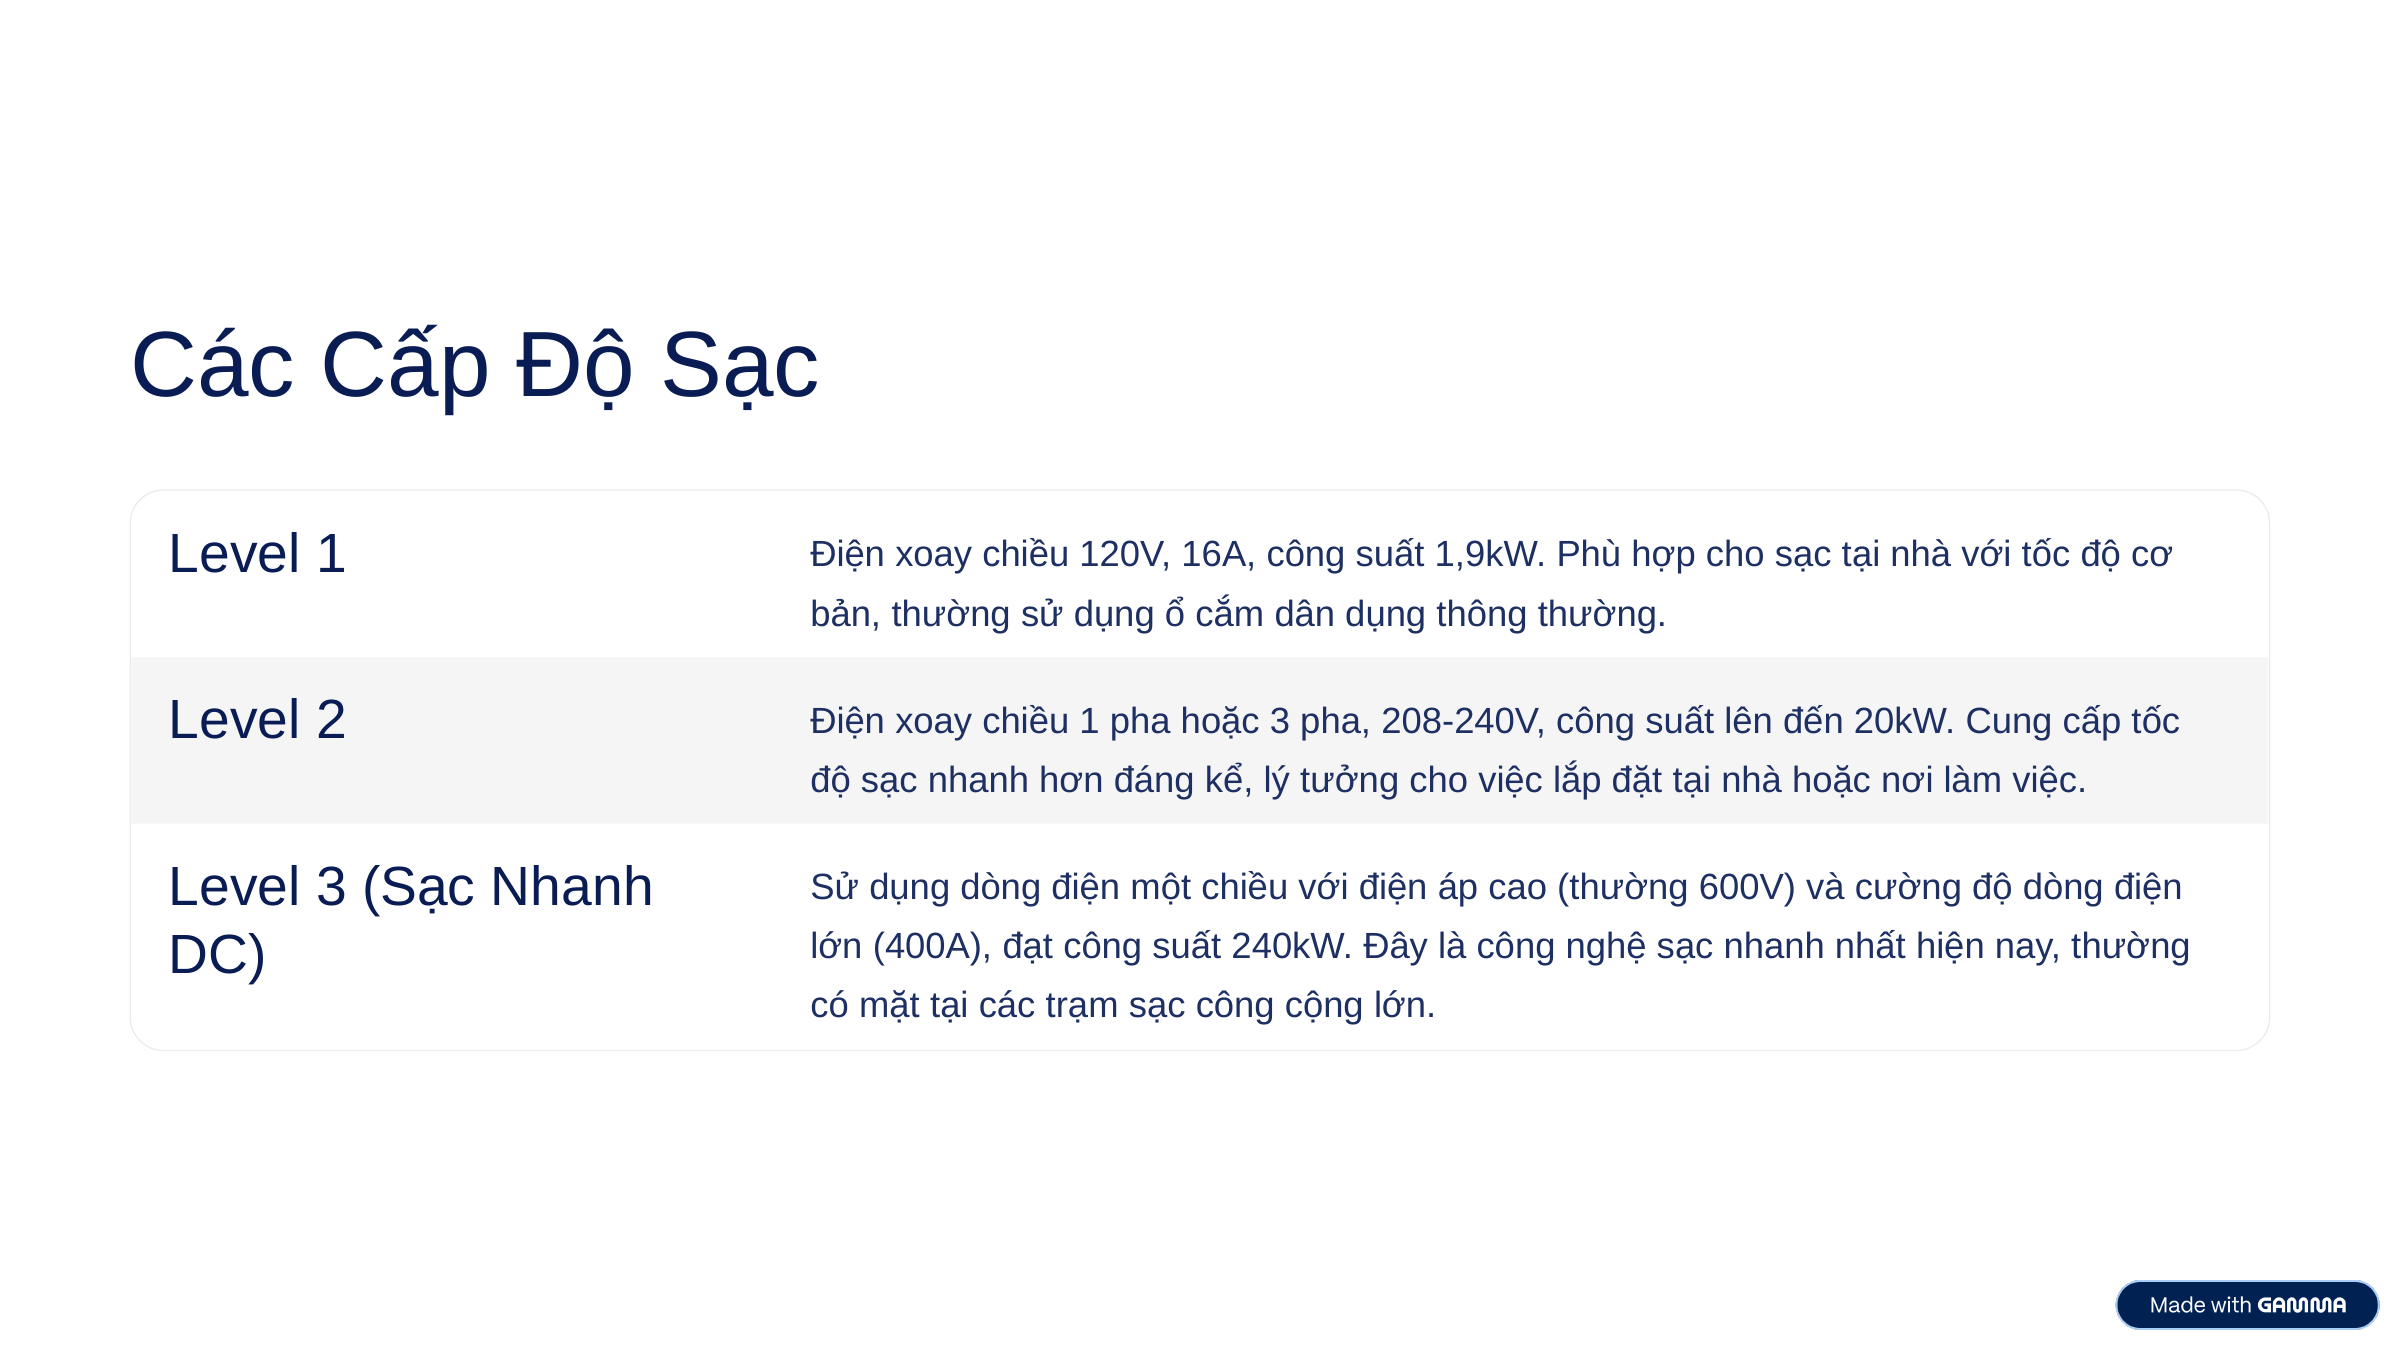

Các Cấp Độ Sạc

Level 1
Điện xoay chiều 120V, 16A, công suất 1,9kW. Phù hợp cho sạc tại nhà với tốc độ cơ bản, thường sử dụng ổ cắm dân dụng thông thường.

Level 2
Điện xoay chiều 1 pha hoặc 3 pha, 208-240V, công suất lên đến 20kW. Cung cấp tốc độ sạc nhanh hơn đáng kể, lý tưởng cho việc lắp đặt tại nhà hoặc nơi làm việc.

Level 3 (Sạc Nhanh DC)
Sử dụng dòng điện một chiều với điện áp cao (thường 600V) và cường độ dòng điện lớn (400A), đạt công suất 240kW. Đây là công nghệ sạc nhanh nhất hiện nay, thường có mặt tại các trạm sạc công cộng lớn.